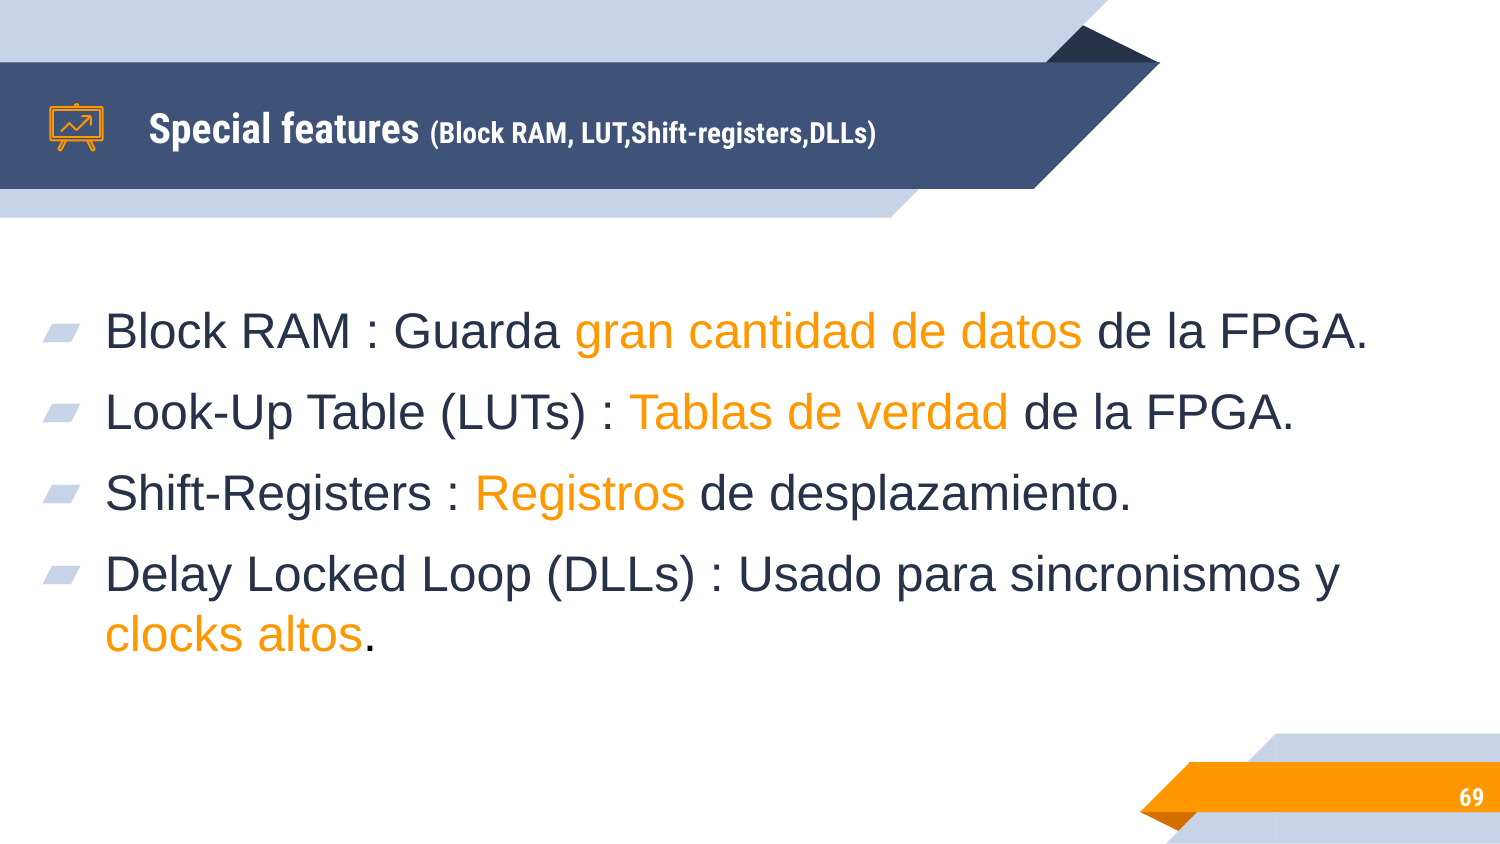

# Special features (Block RAM, LUT,Shift-registers,DLLs)

Block RAM : Guarda gran cantidad de datos de la FPGA.
Look-Up Table (LUTs) : Tablas de verdad de la FPGA.
Shift-Registers : Registros de desplazamiento.
Delay Locked Loop (DLLs) : Usado para sincronismos y clocks altos.
69